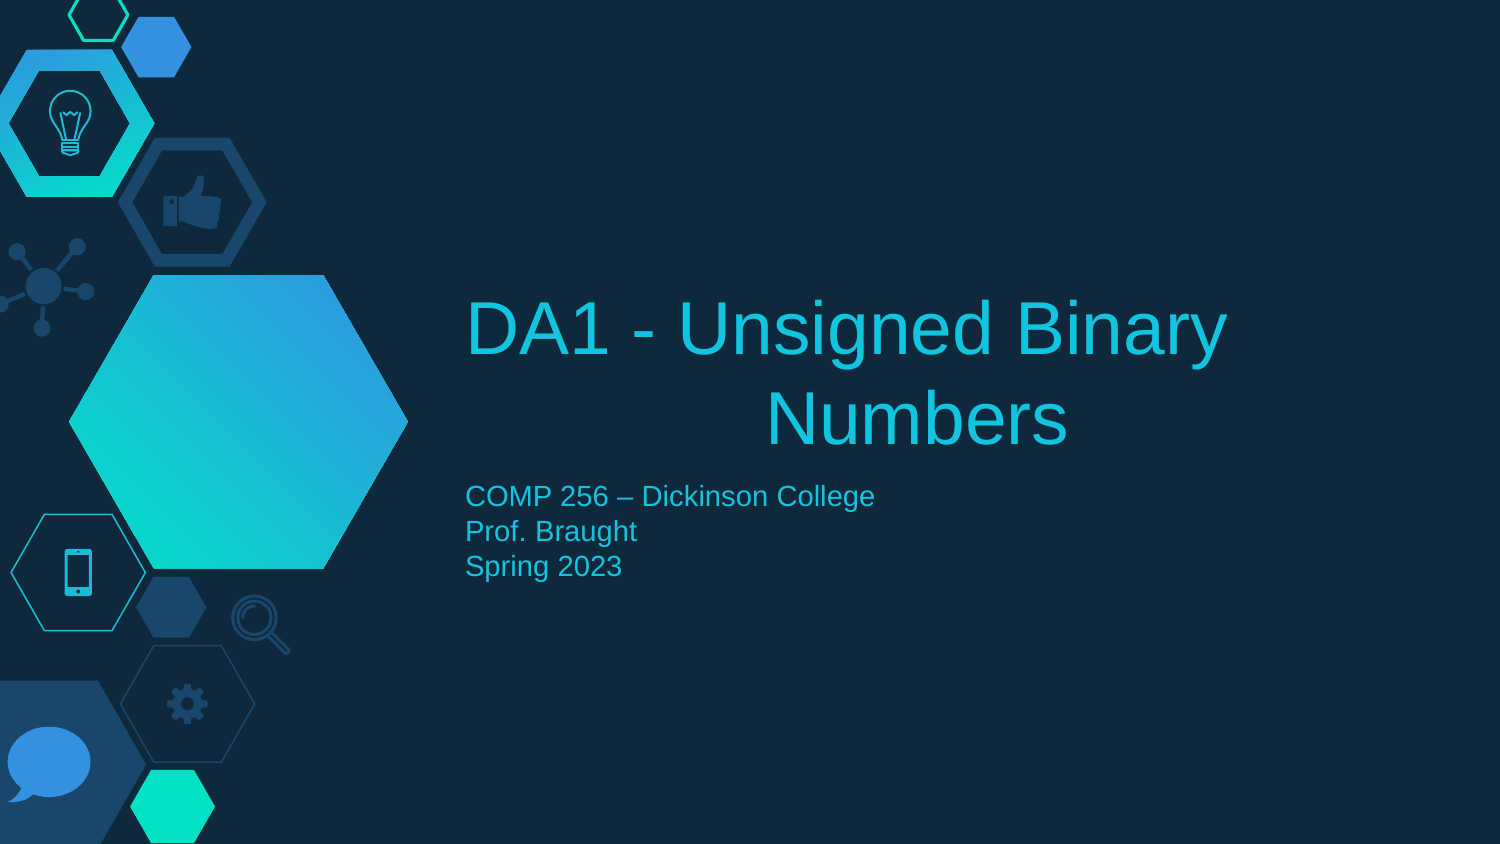

# DA1 - Unsigned Binary 		Numbers
COMP 256 – Dickinson College
Prof. Braught
Spring 2023